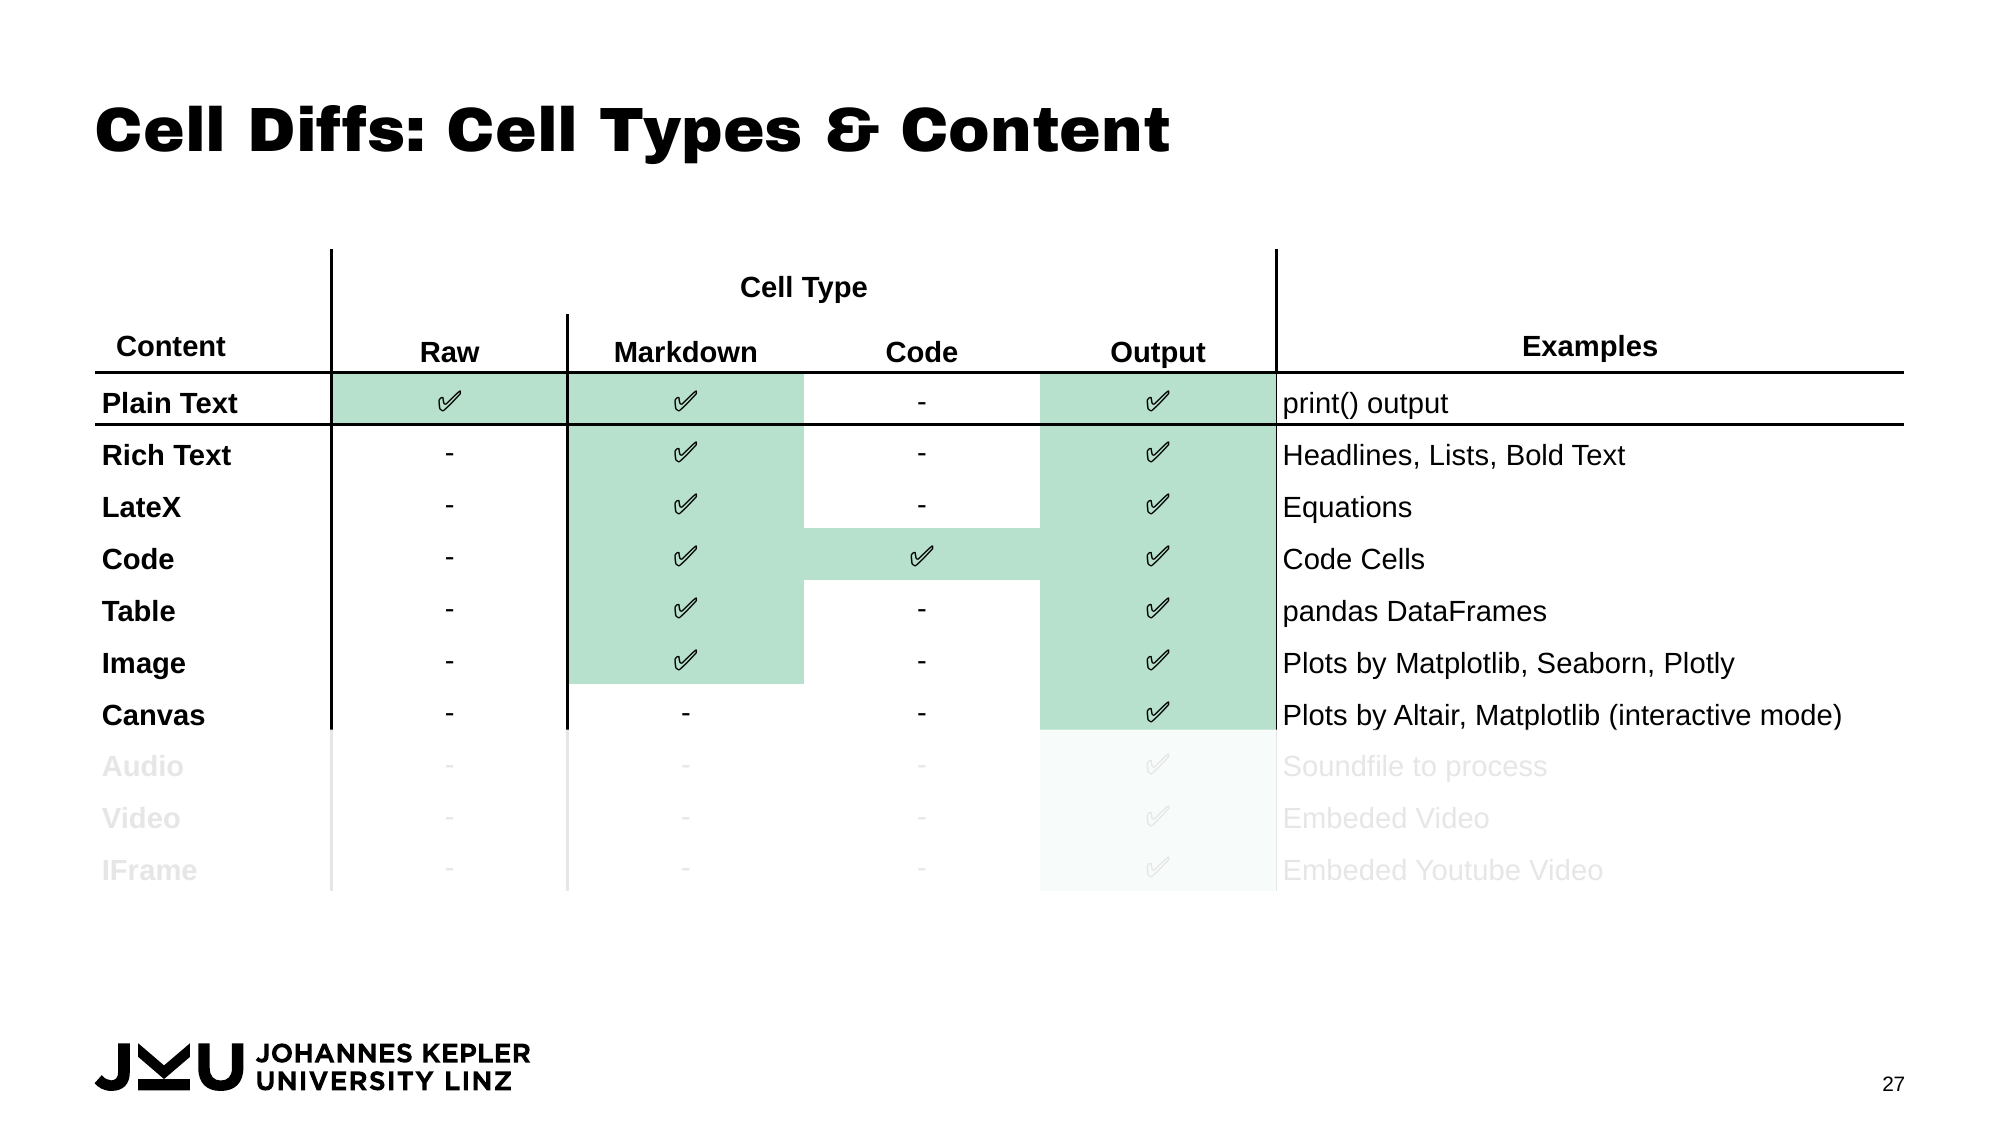

# Cell Diffs: Cell Types & Content
| Content | Cell Type |  |  |  | Examples |
| --- | --- | --- | --- | --- | --- |
|  | Raw | Markdown | Code | Output |  |
| Plain Text | ✅ | ✅ | - | ✅ | print() output |
| Rich Text | - | ✅ | - | ✅ | Headlines, Lists, Bold Text |
| LateX | - | ✅ | - | ✅ | Equations |
| Code | - | ✅ | ✅ | ✅ | Code Cells |
| Table | - | ✅ | - | ✅ | pandas DataFrames |
| Image | - | ✅ | - | ✅ | Plots by Matplotlib, Seaborn, Plotly |
| Canvas | - | - | - | ✅ | Plots by Altair, Matplotlib (interactive mode) |
| Audio | - | - | - | ✅ | Soundfile to process |
| Video | - | - | - | ✅ | Embeded Video |
| IFrame | - | - | - | ✅ | Embeded Youtube Video |

27